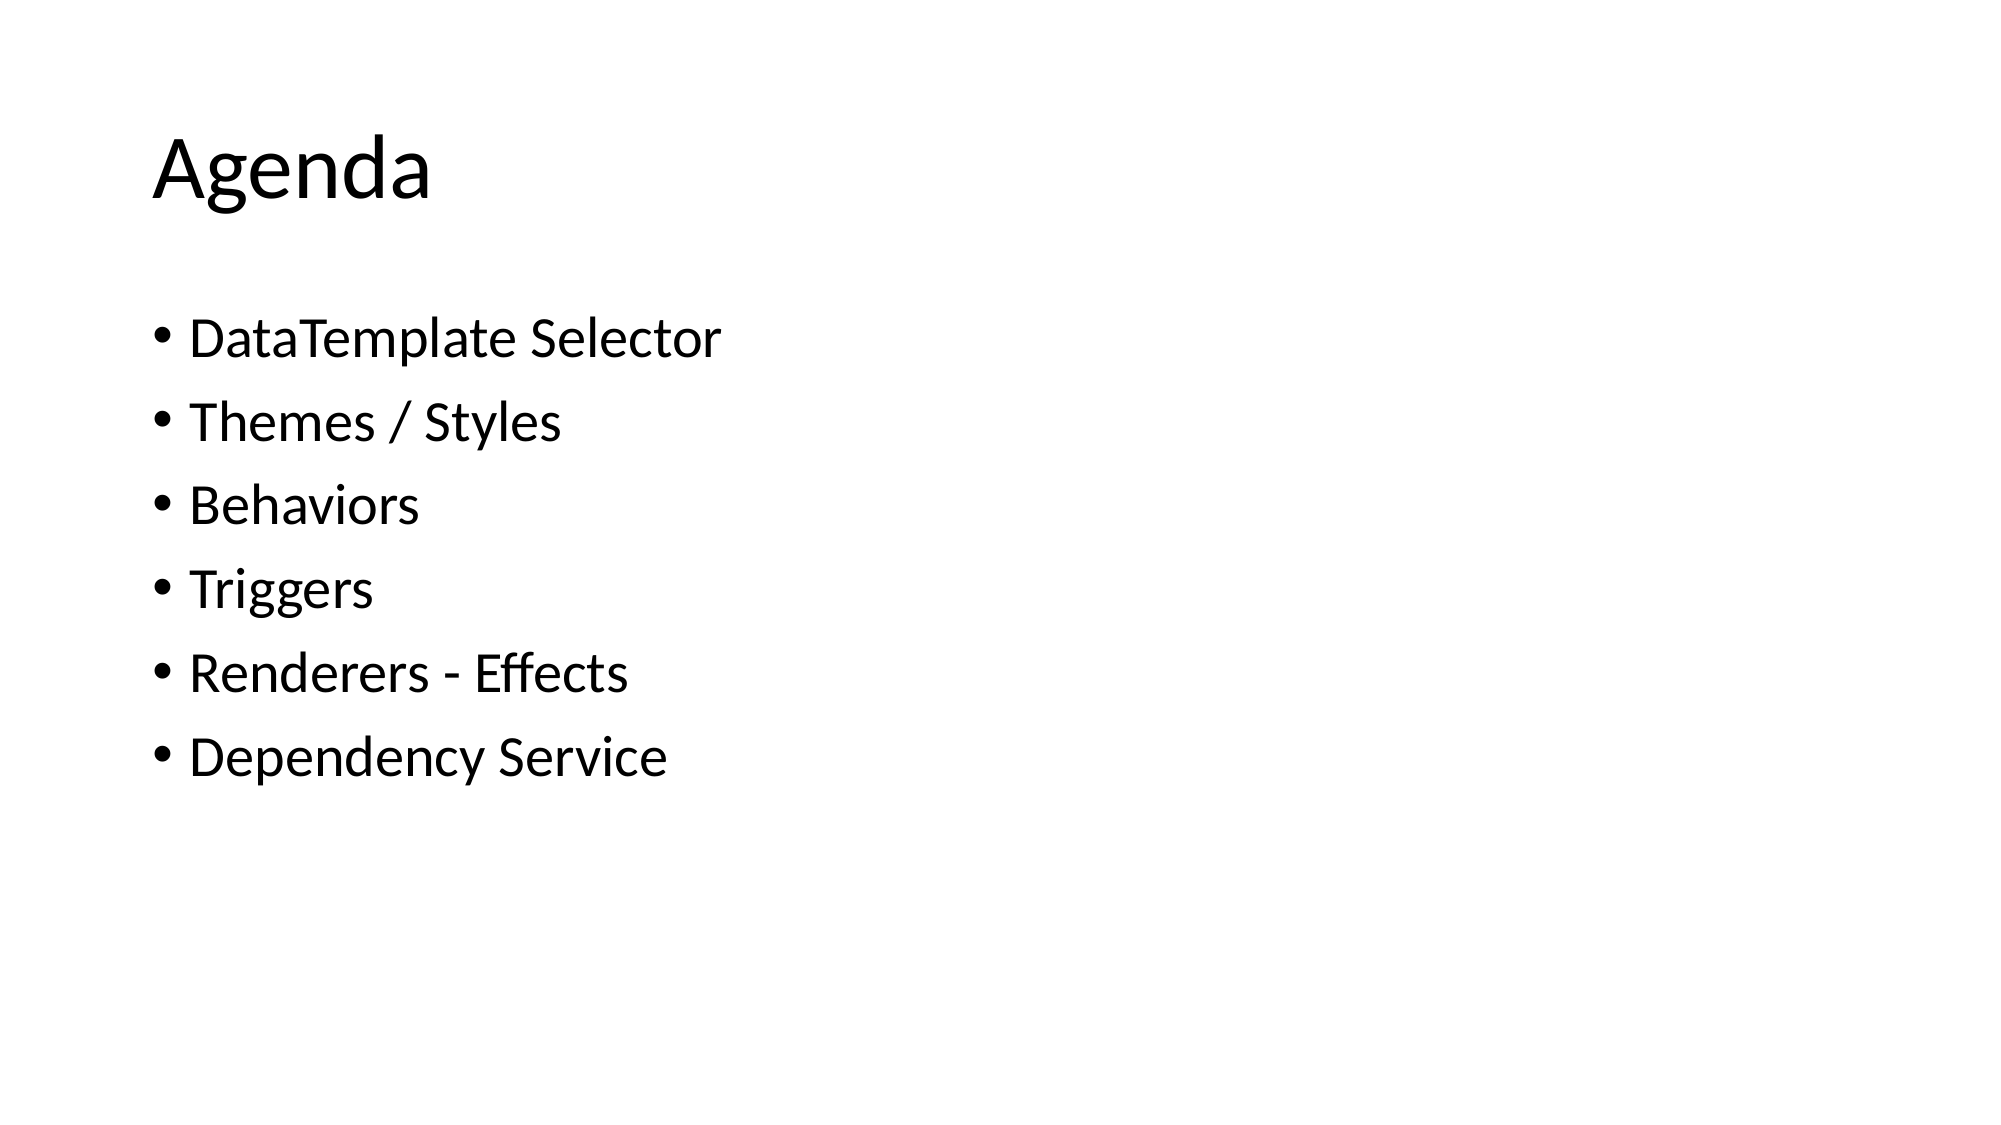

# Agenda
DataTemplate Selector
Themes / Styles
Behaviors
Triggers
Renderers - Effects
Dependency Service